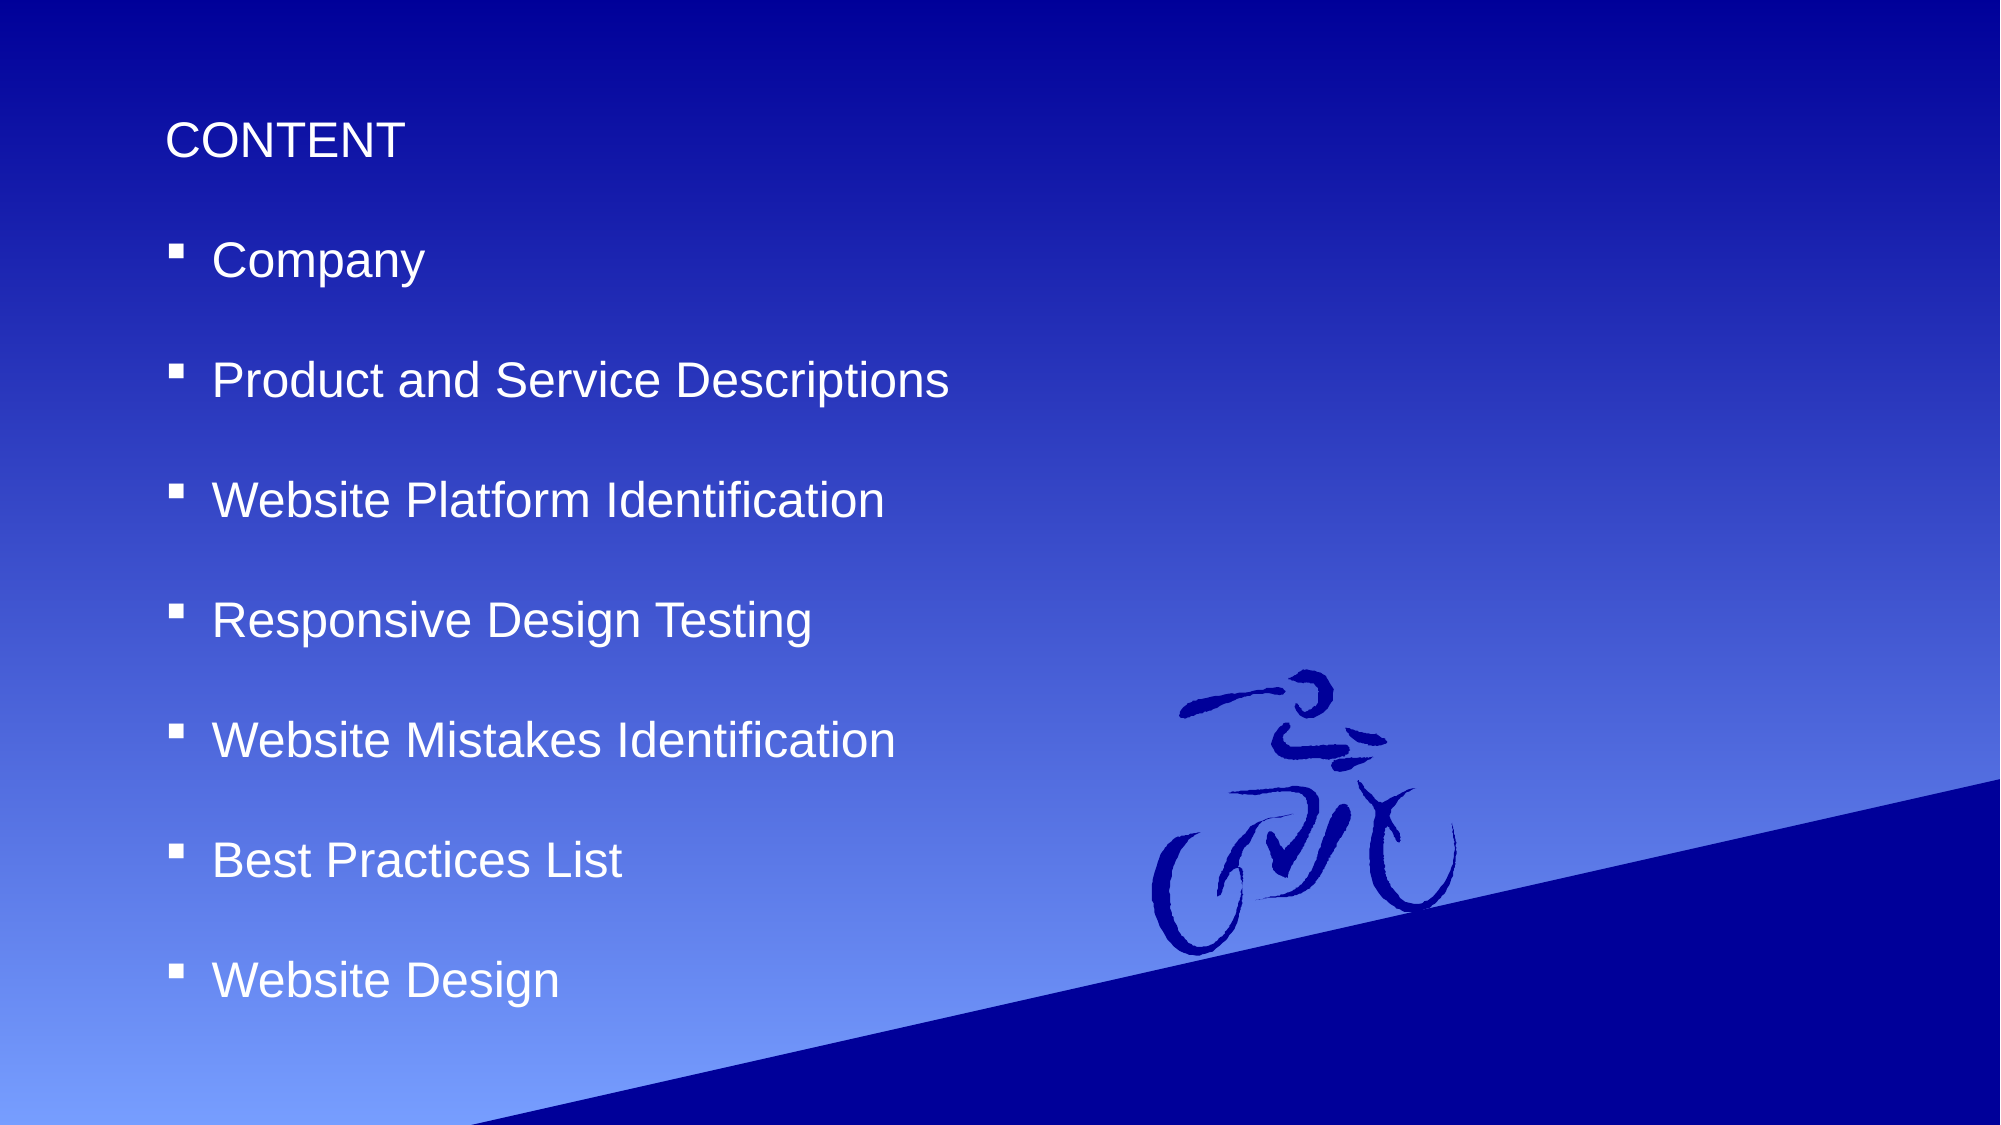

CONTENT

Company

Product and Service Descriptions

Website Platform Identification

Responsive Design Testing

Website Mistakes Identification

Best Practices List

Website Design